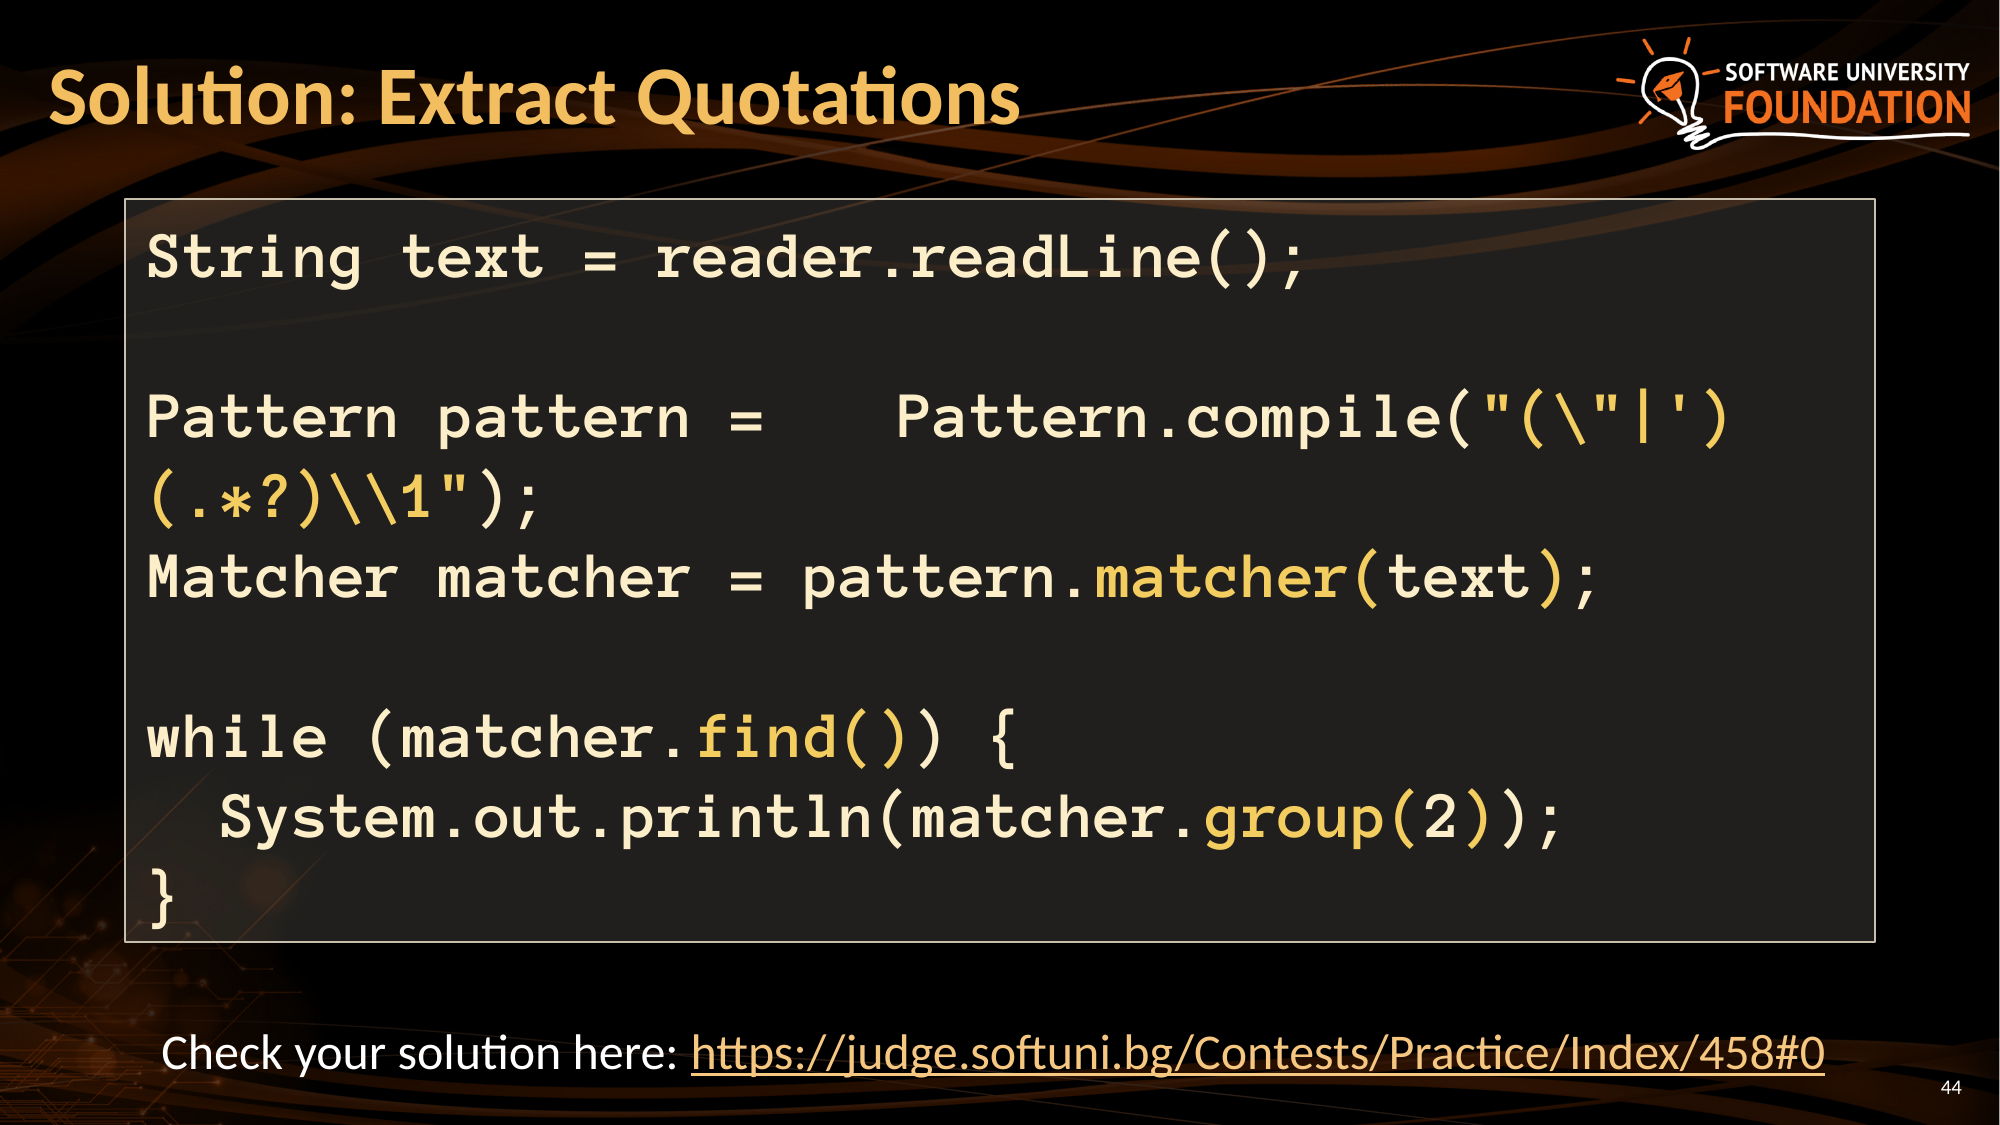

# Solution: Extract Quotations
String text = reader.readLine();

Pattern pattern = 	Pattern.compile("(\"|')(.*?)\\1");
Matcher matcher = pattern.matcher(text);

while (matcher.find()) {
  System.out.println(matcher.group(2));
}
Check your solution here: https://judge.softuni.bg/Contests/Practice/Index/458#0
44